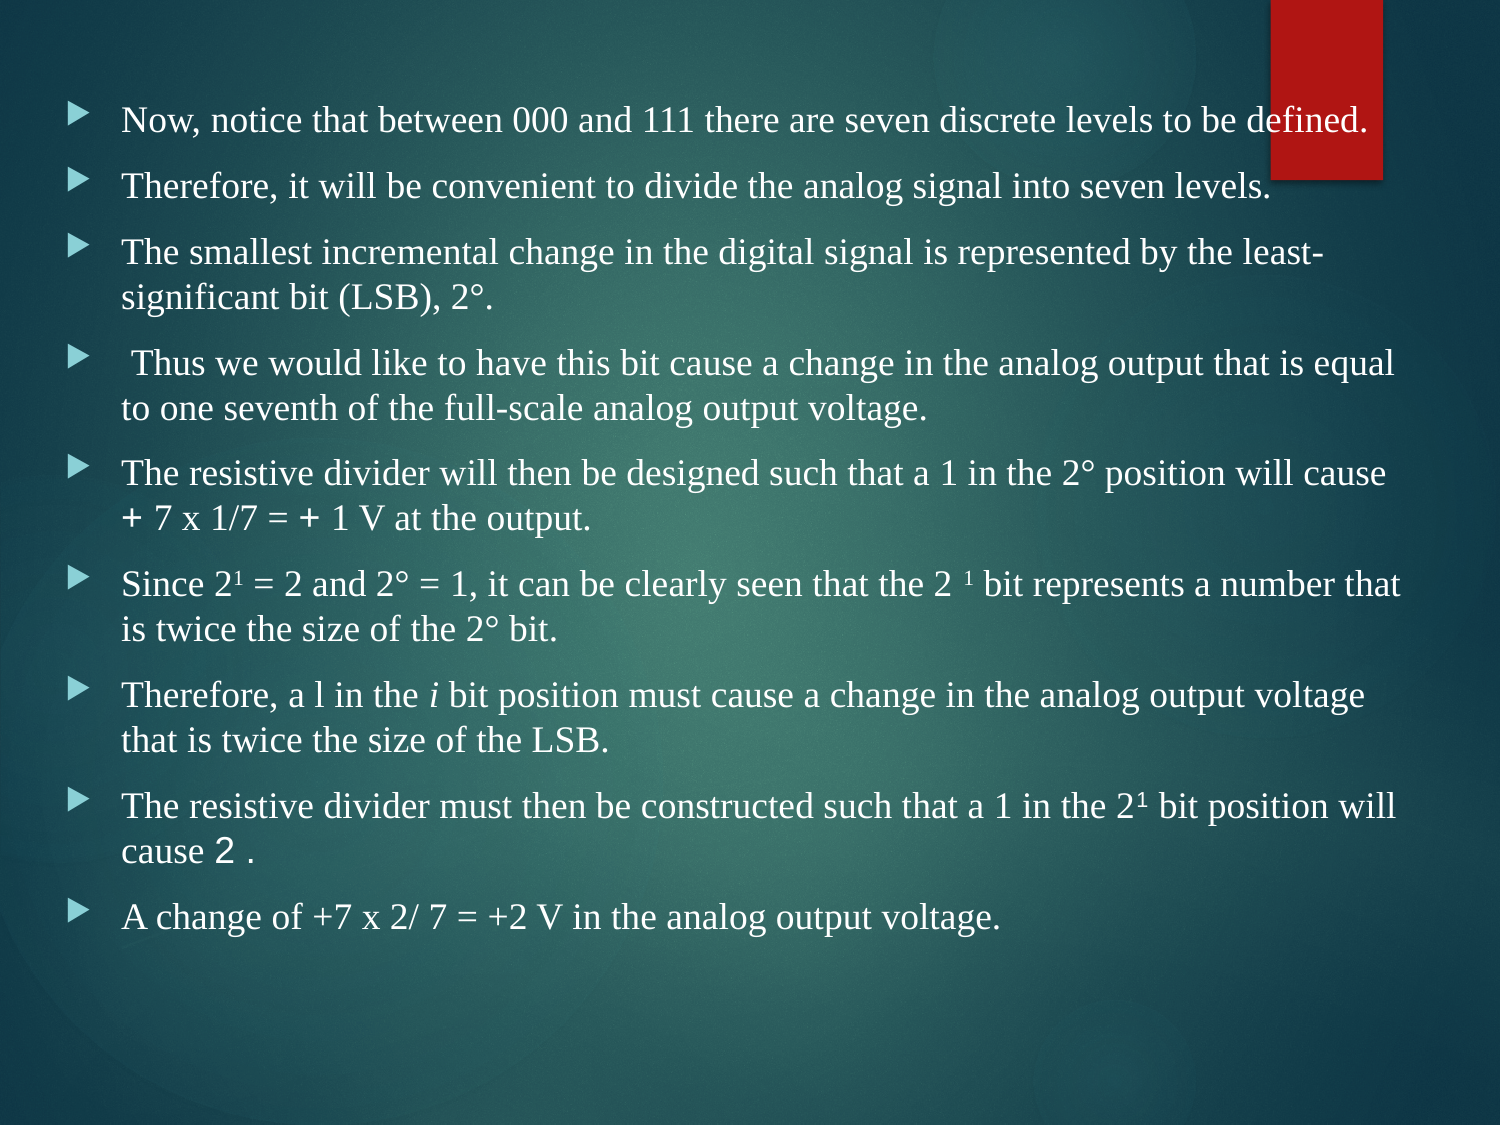

Now, notice that between 000 and 111 there are seven discrete levels to be defined.
Therefore, it will be convenient to divide the analog signal into seven levels.
The smallest incremental change in the digital signal is represented by the least-significant bit (LSB), 2°.
 Thus we would like to have this bit cause a change in the analog output that is equal to one seventh of the full-scale analog output voltage.
The resistive divider will then be designed such that a 1 in the 2° position will cause + 7 x 1/7 = + 1 V at the output.
Since 21 = 2 and 2° = 1, it can be clearly seen that the 2 1 bit represents a number that is twice the size of the 2° bit.
Therefore, a l in the i bit position must cause a change in the analog output voltage that is twice the size of the LSB.
The resistive divider must then be constructed such that a 1 in the 21 bit position will cause 2 .
A change of +7 x 2/ 7 = +2 V in the analog output voltage.